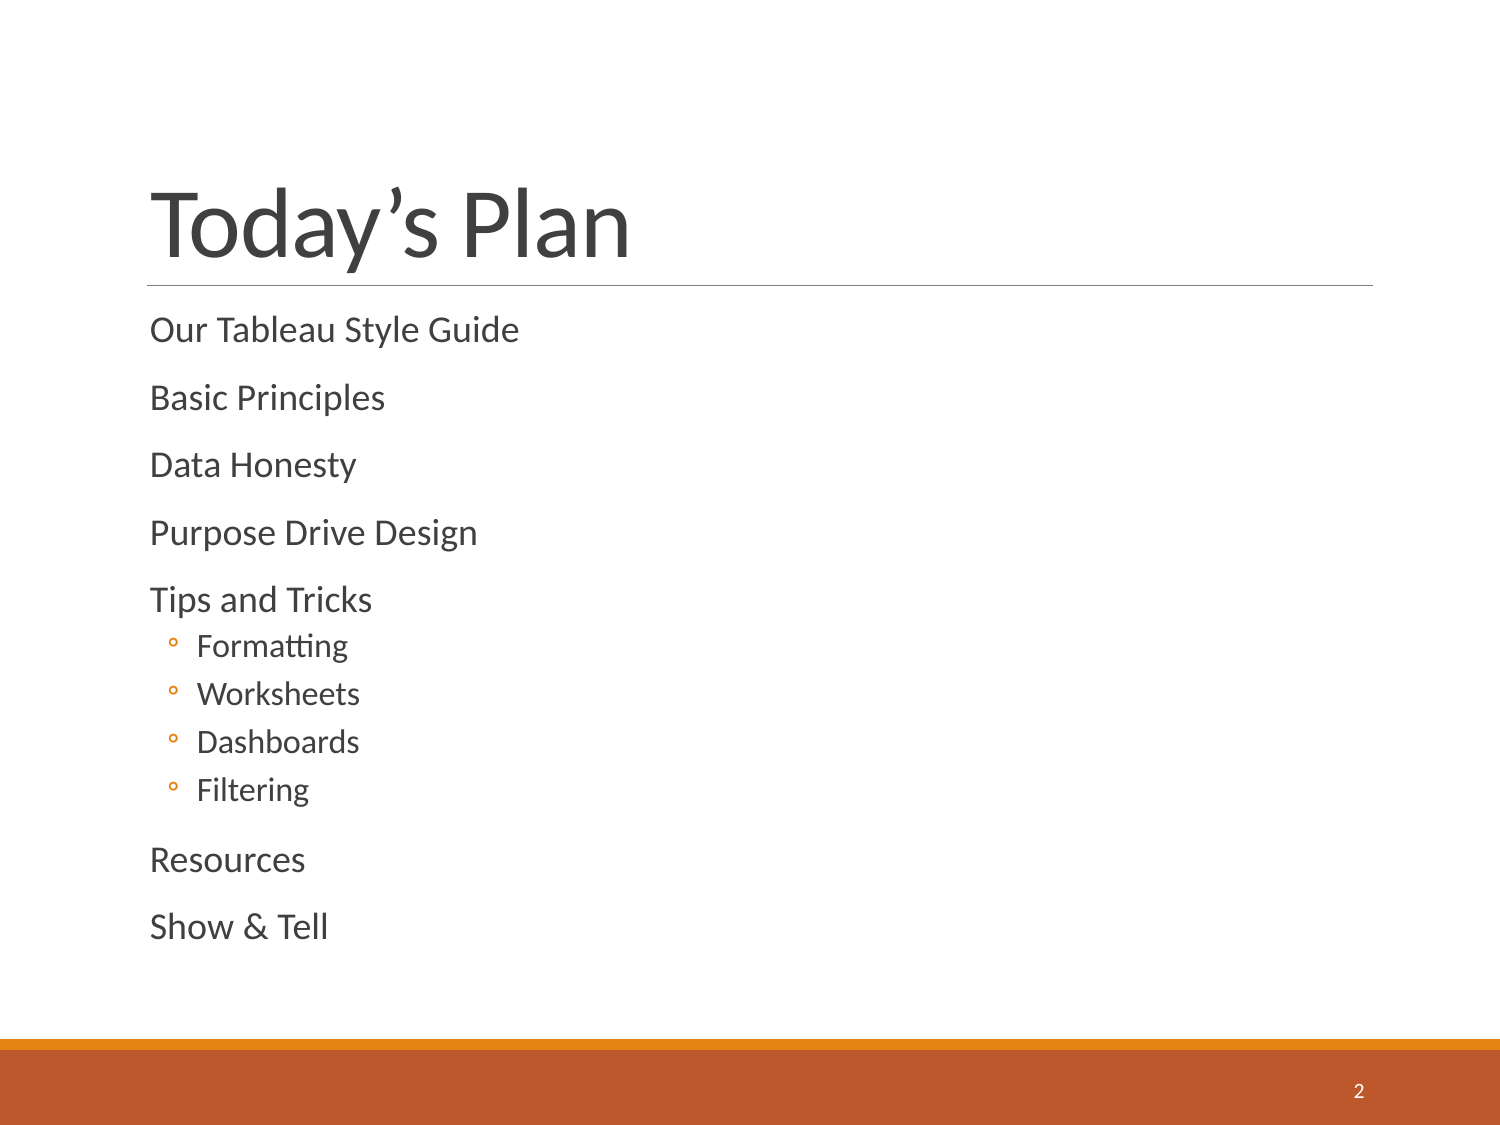

# Today’s Plan
Our Tableau Style Guide
Basic Principles
Data Honesty
Purpose Drive Design
Tips and Tricks
Formatting
Worksheets
Dashboards
Filtering
Resources
Show & Tell

2